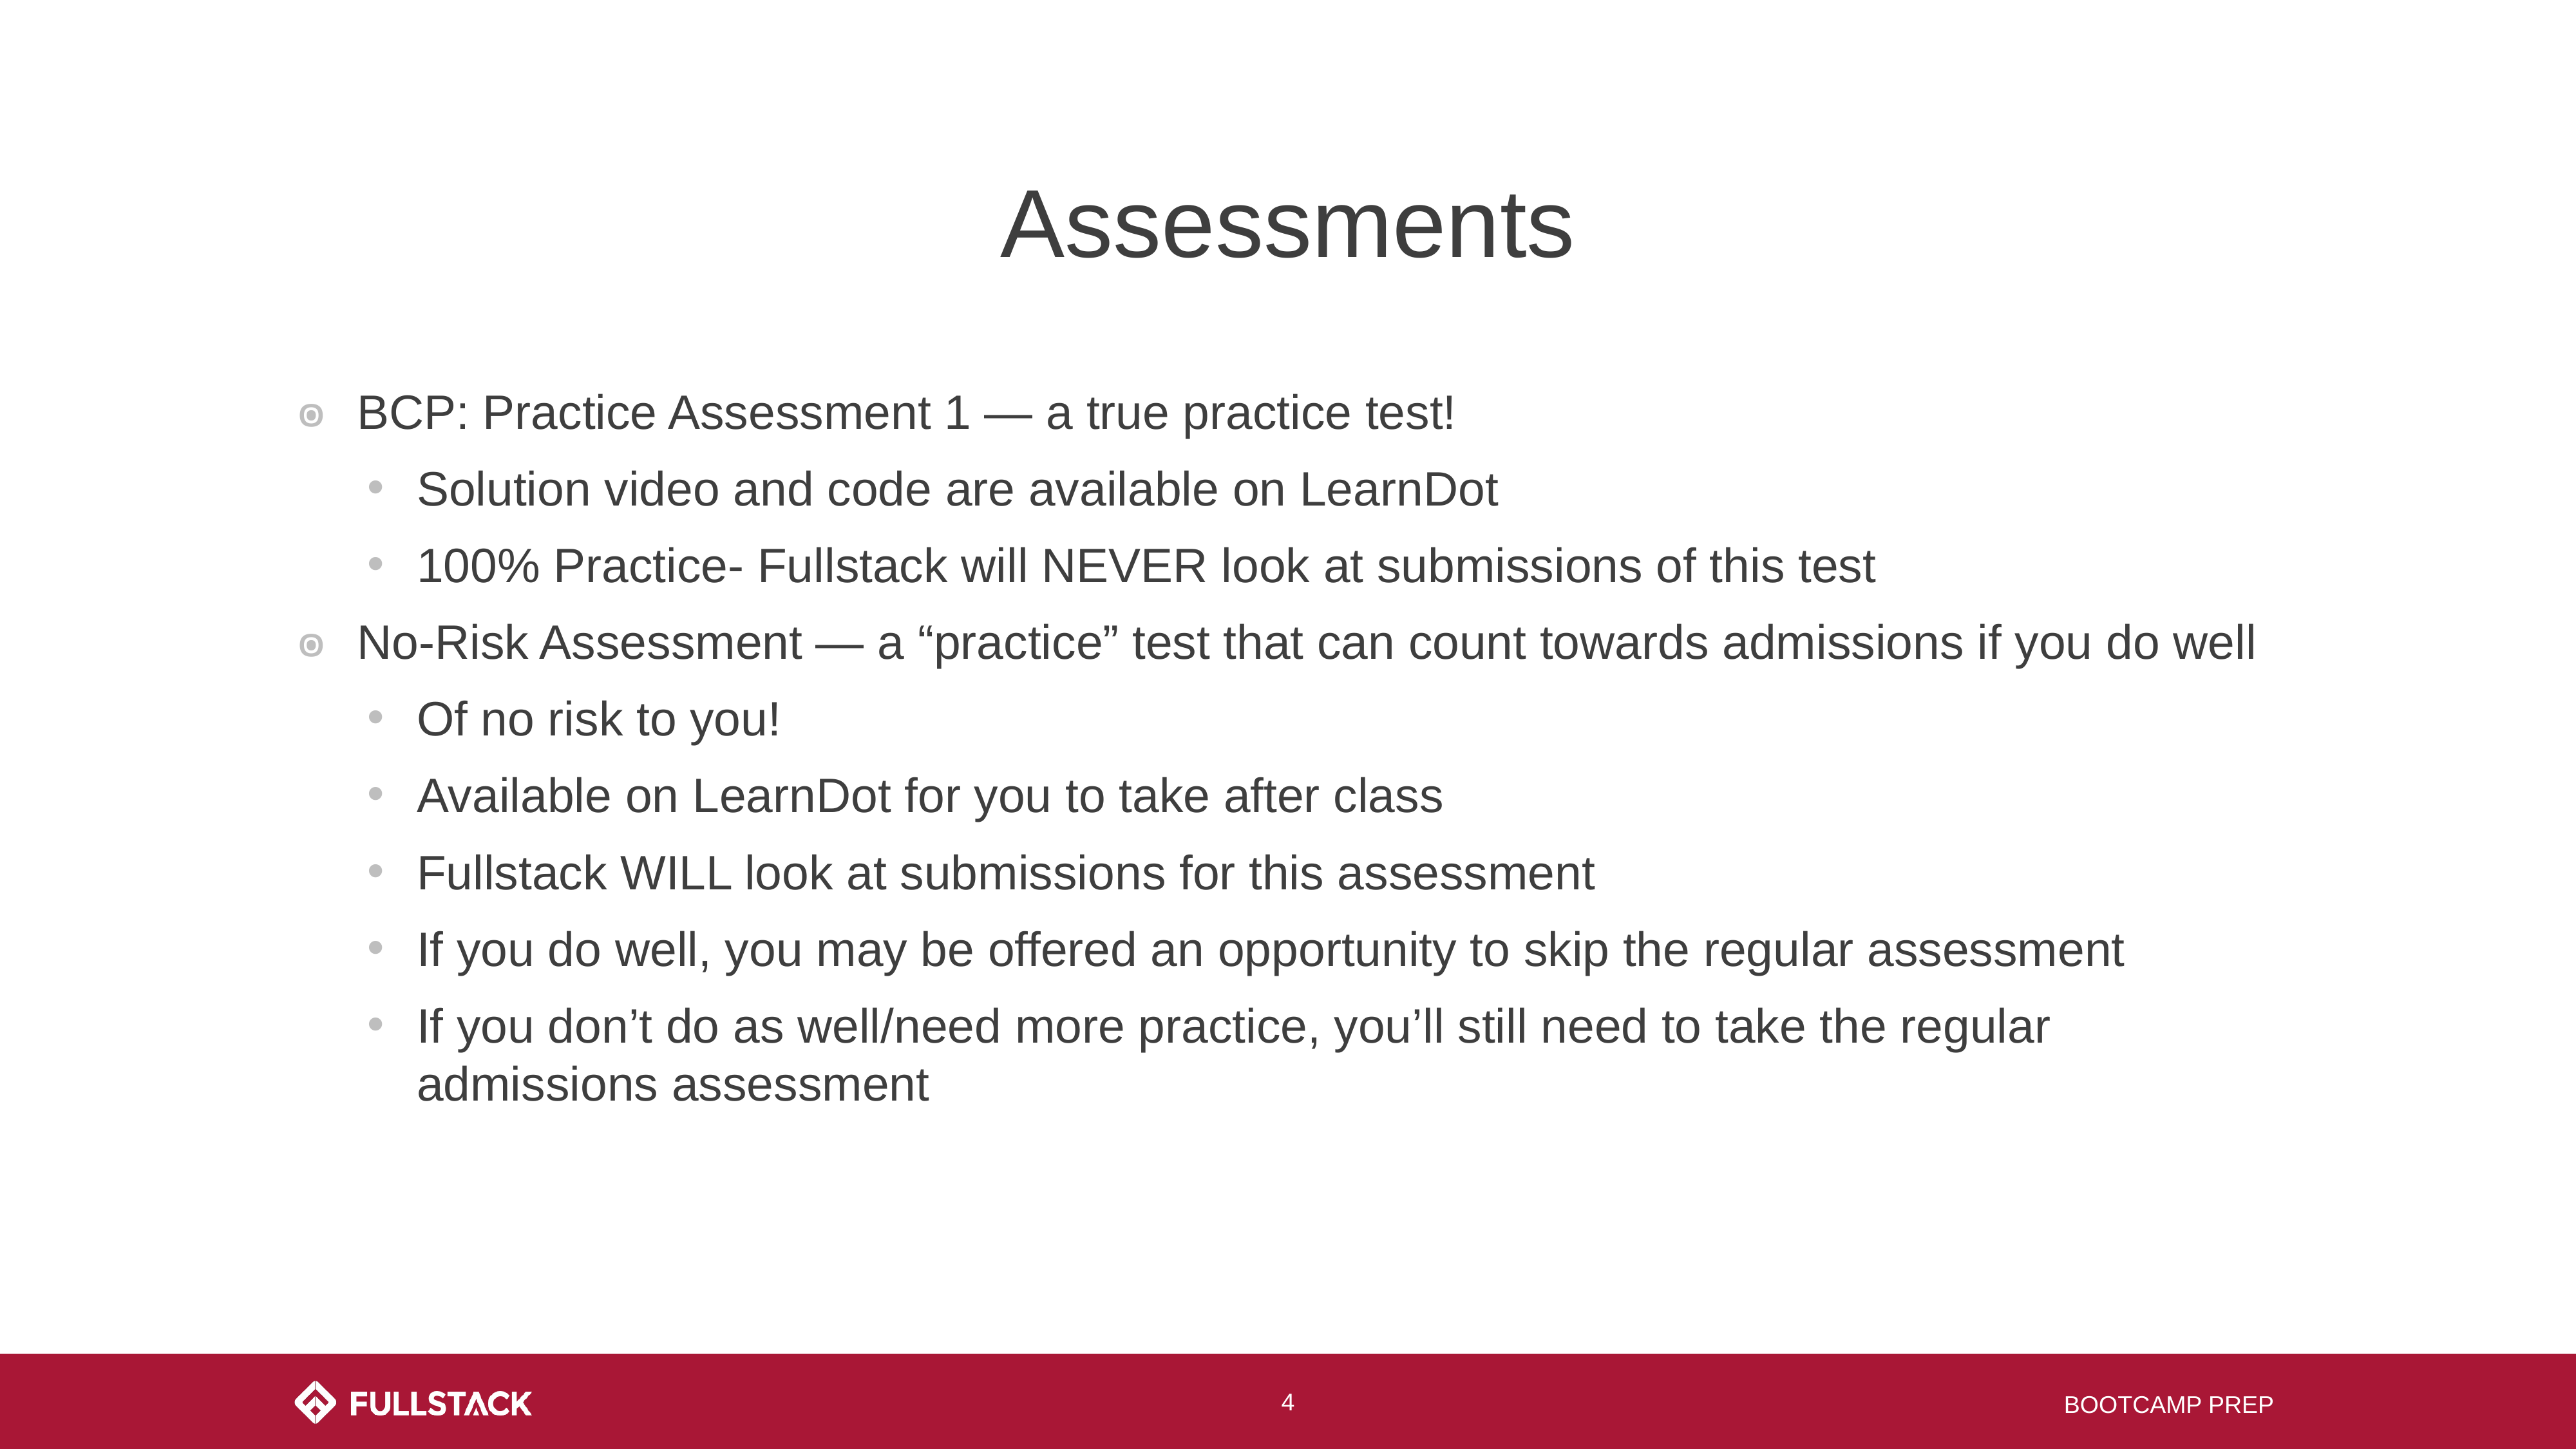

# Assessments
BCP: Practice Assessment 1 — a true practice test!
Solution video and code are available on LearnDot
100% Practice- Fullstack will NEVER look at submissions of this test
No-Risk Assessment — a “practice” test that can count towards admissions if you do well
Of no risk to you!
Available on LearnDot for you to take after class
Fullstack WILL look at submissions for this assessment
If you do well, you may be offered an opportunity to skip the regular assessment
If you don’t do as well/need more practice, you’ll still need to take the regular admissions assessment
4
BOOTCAMP PREP